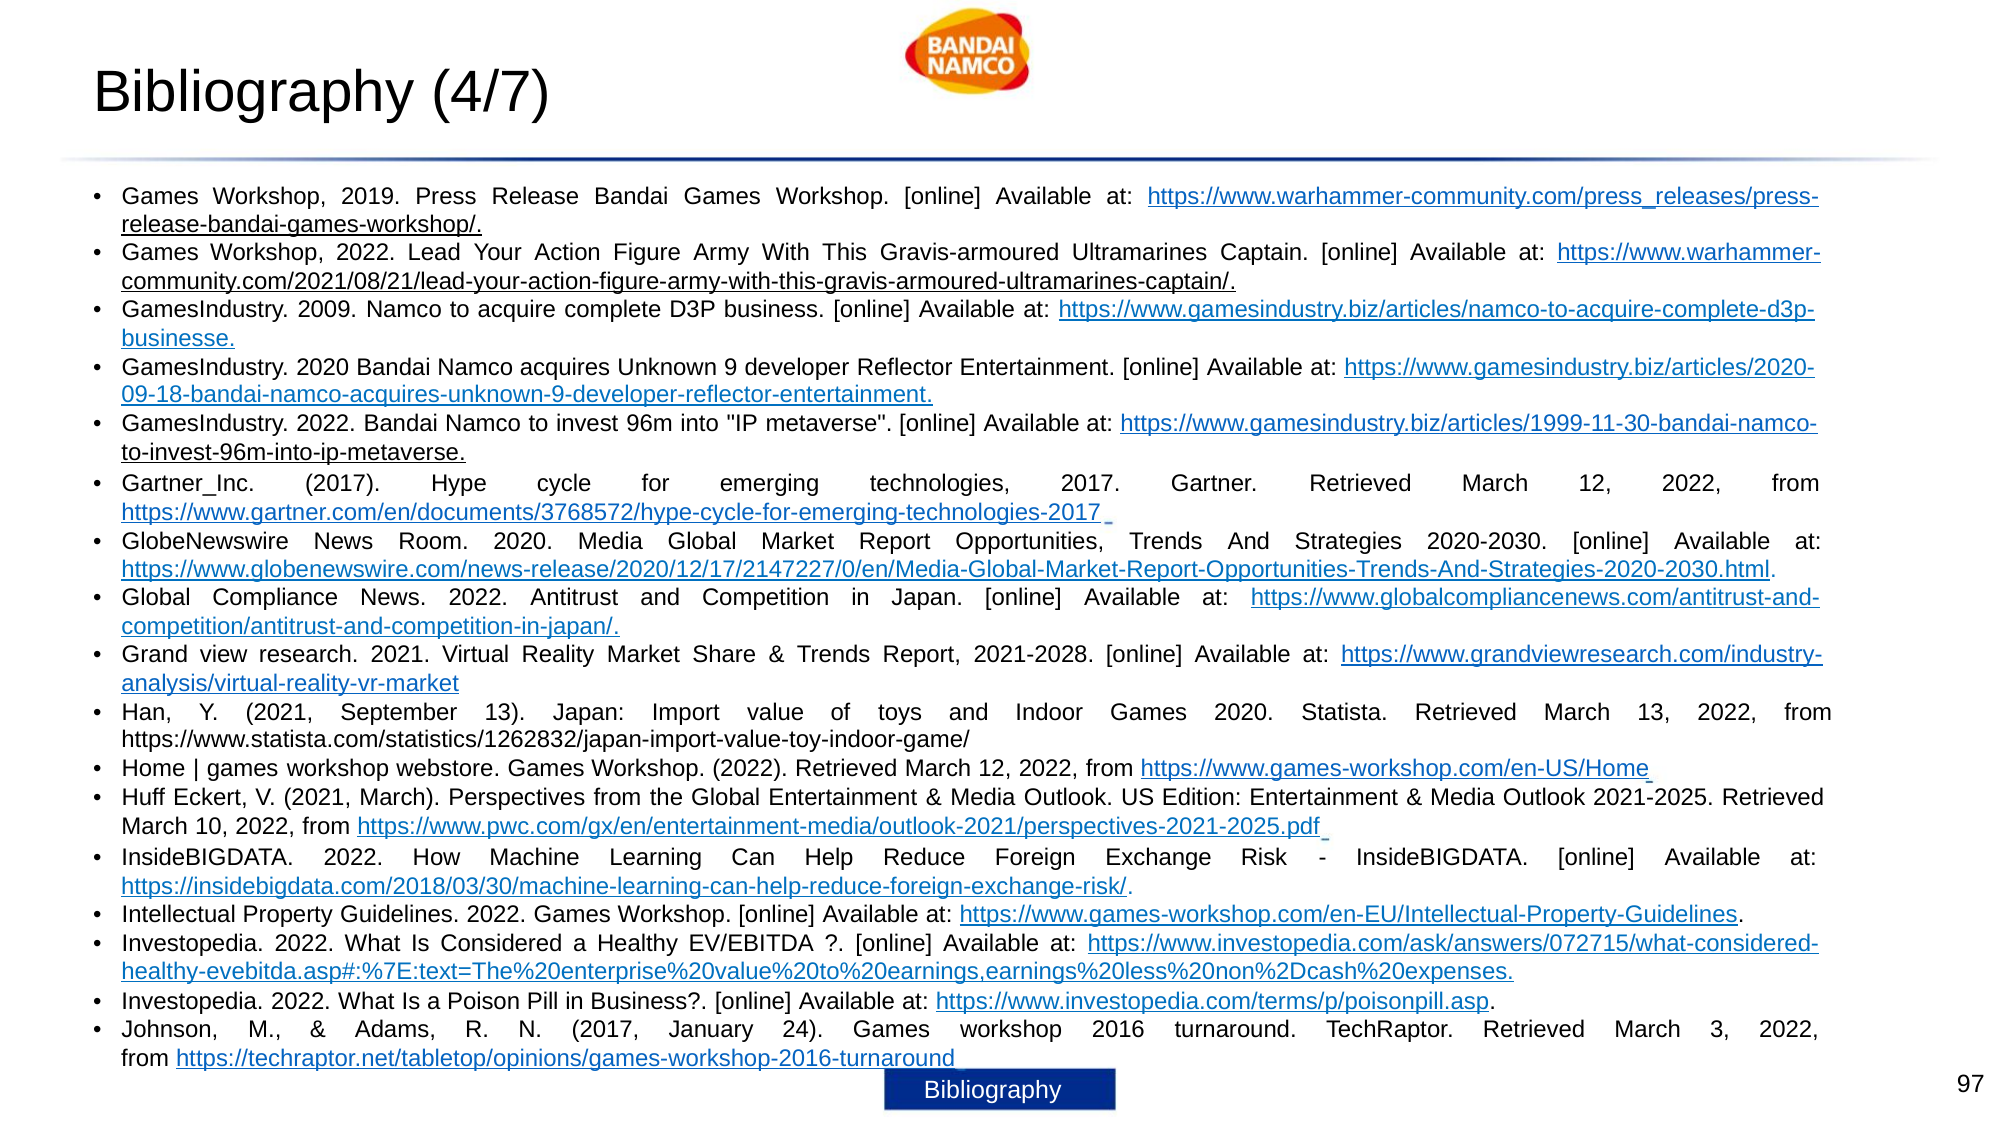

Bibliography (4/7)
• Games Workshop, 2019. Press Release Bandai Games Workshop. [online] Available at: https://www.warhammer-community.com/press_releases/press-
release-bandai-games-workshop/.
• Games Workshop, 2022. Lead Your Action Figure Army With This Gravis-armoured Ultramarines Captain. [online] Available at: https://www.warhammer-
community.com/2021/08/21/lead-your-action-figure-army-with-this-gravis-armoured-ultramarines-captain/.
• GamesIndustry. 2009. Namco to acquire complete D3P business. [online] Available at: https://www.gamesindustry.biz/articles/namco-to-acquire-complete-d3p-
businesse.
• GamesIndustry. 2020 Bandai Namco acquires Unknown 9 developer Reflector Entertainment. [online] Available at: https://www.gamesindustry.biz/articles/2020-
09-18-bandai-namco-acquires-unknown-9-developer-reflector-entertainment.
• GamesIndustry. 2022. Bandai Namco to invest 96m into "IP metaverse". [online] Available at: https://www.gamesindustry.biz/articles/1999-11-30-bandai-namco-
to-invest-96m-into-ip-metaverse.
• Gartner_Inc.
(2017).
Hype
cycle
for
emerging
technologies,
2017.
Gartner.
Retrieved
March
12,
2022,
from
https://www.gartner.com/en/documents/3768572/hype-cycle-for-emerging-technologies-2017
• GlobeNewswire News Room. 2020. Media Global Market Report Opportunities, Trends And Strategies 2020-2030. [online] Available at:
https://www.globenewswire.com/news-release/2020/12/17/2147227/0/en/Media-Global-Market-Report-Opportunities-Trends-And-Strategies-2020-2030.html.
• Global Compliance News. 2022. Antitrust and Competition in Japan. [online] Available at: https://www.globalcompliancenews.com/antitrust-and-
competition/antitrust-and-competition-in-japan/.
• Grand view research. 2021. Virtual Reality Market Share & Trends Report, 2021-2028. [online] Available at: https://www.grandviewresearch.com/industry-
analysis/virtual-reality-vr-market
• Han, Y. (2021, September 13). Japan: Import value of toys and Indoor Games 2020. Statista. Retrieved March 13, 2022, from
https://www.statista.com/statistics/1262832/japan-import-value-toy-indoor-game/
• Home | games workshop webstore. Games Workshop. (2022). Retrieved March 12, 2022, from https://www.games-workshop.com/en-US/Home
• Huff Eckert, V. (2021, March). Perspectives from the Global Entertainment & Media Outlook. US Edition: Entertainment & Media Outlook 2021-2025. Retrieved
March 10, 2022, from https://www.pwc.com/gx/en/entertainment-media/outlook-2021/perspectives-2021-2025.pdf
• InsideBIGDATA. 2022. How Machine Learning Can Help Reduce Foreign Exchange Risk
https://insidebigdata.com/2018/03/30/machine-learning-can-help-reduce-foreign-exchange-risk/.
-
InsideBIGDATA. [online] Available at:
• Intellectual Property Guidelines. 2022. Games Workshop. [online] Available at: https://www.games-workshop.com/en-EU/Intellectual-Property-Guidelines.
• Investopedia. 2022. What Is Considered a Healthy EV/EBITDA ?. [online] Available at: https://www.investopedia.com/ask/answers/072715/what-considered-
healthy-evebitda.asp#:%7E:text=The%20enterprise%20value%20to%20earnings,earnings%20less%20non%2Dcash%20expenses.
• Investopedia. 2022. What Is a Poison Pill in Business?. [online] Available at: https://www.investopedia.com/terms/p/poisonpill.asp.
• Johnson, M.,
from https://techraptor.net/tabletop/opinions/games-workshop-2016-turnaround
Bibliography
&
Adams, R. N. (2017, January 24). Games workshop 2016 turnaround. TechRaptor. Retrieved March 3, 2022,
97